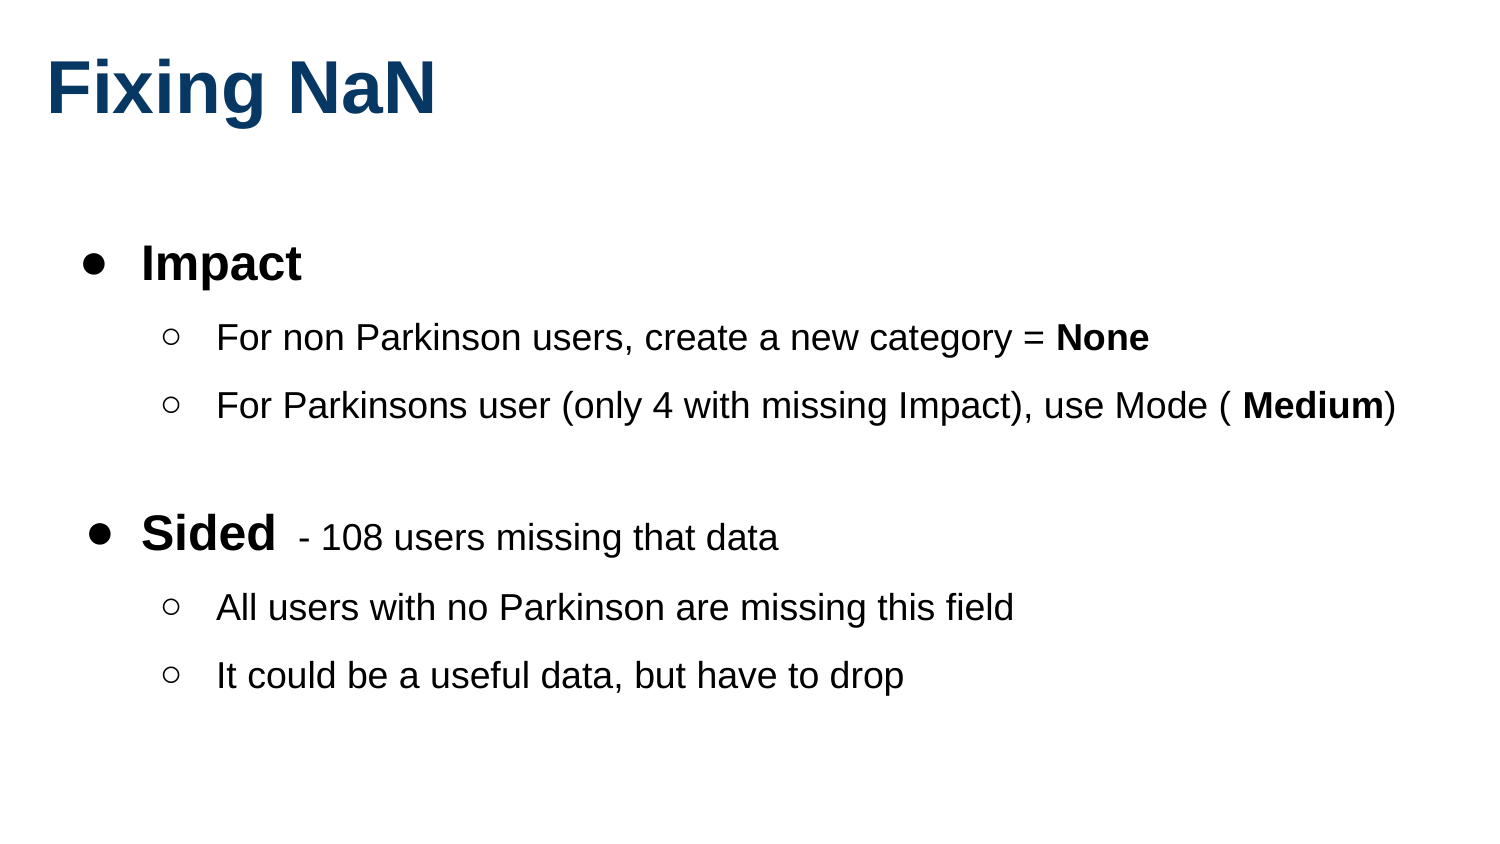

# Fixing NaN

Impact
For non Parkinson users, create a new category = None
For Parkinsons user (only 4 with missing Impact), use Mode ( Medium)

Sided  - 108 users missing that data
All users with no Parkinson are missing this field
It could be a useful data, but have to drop